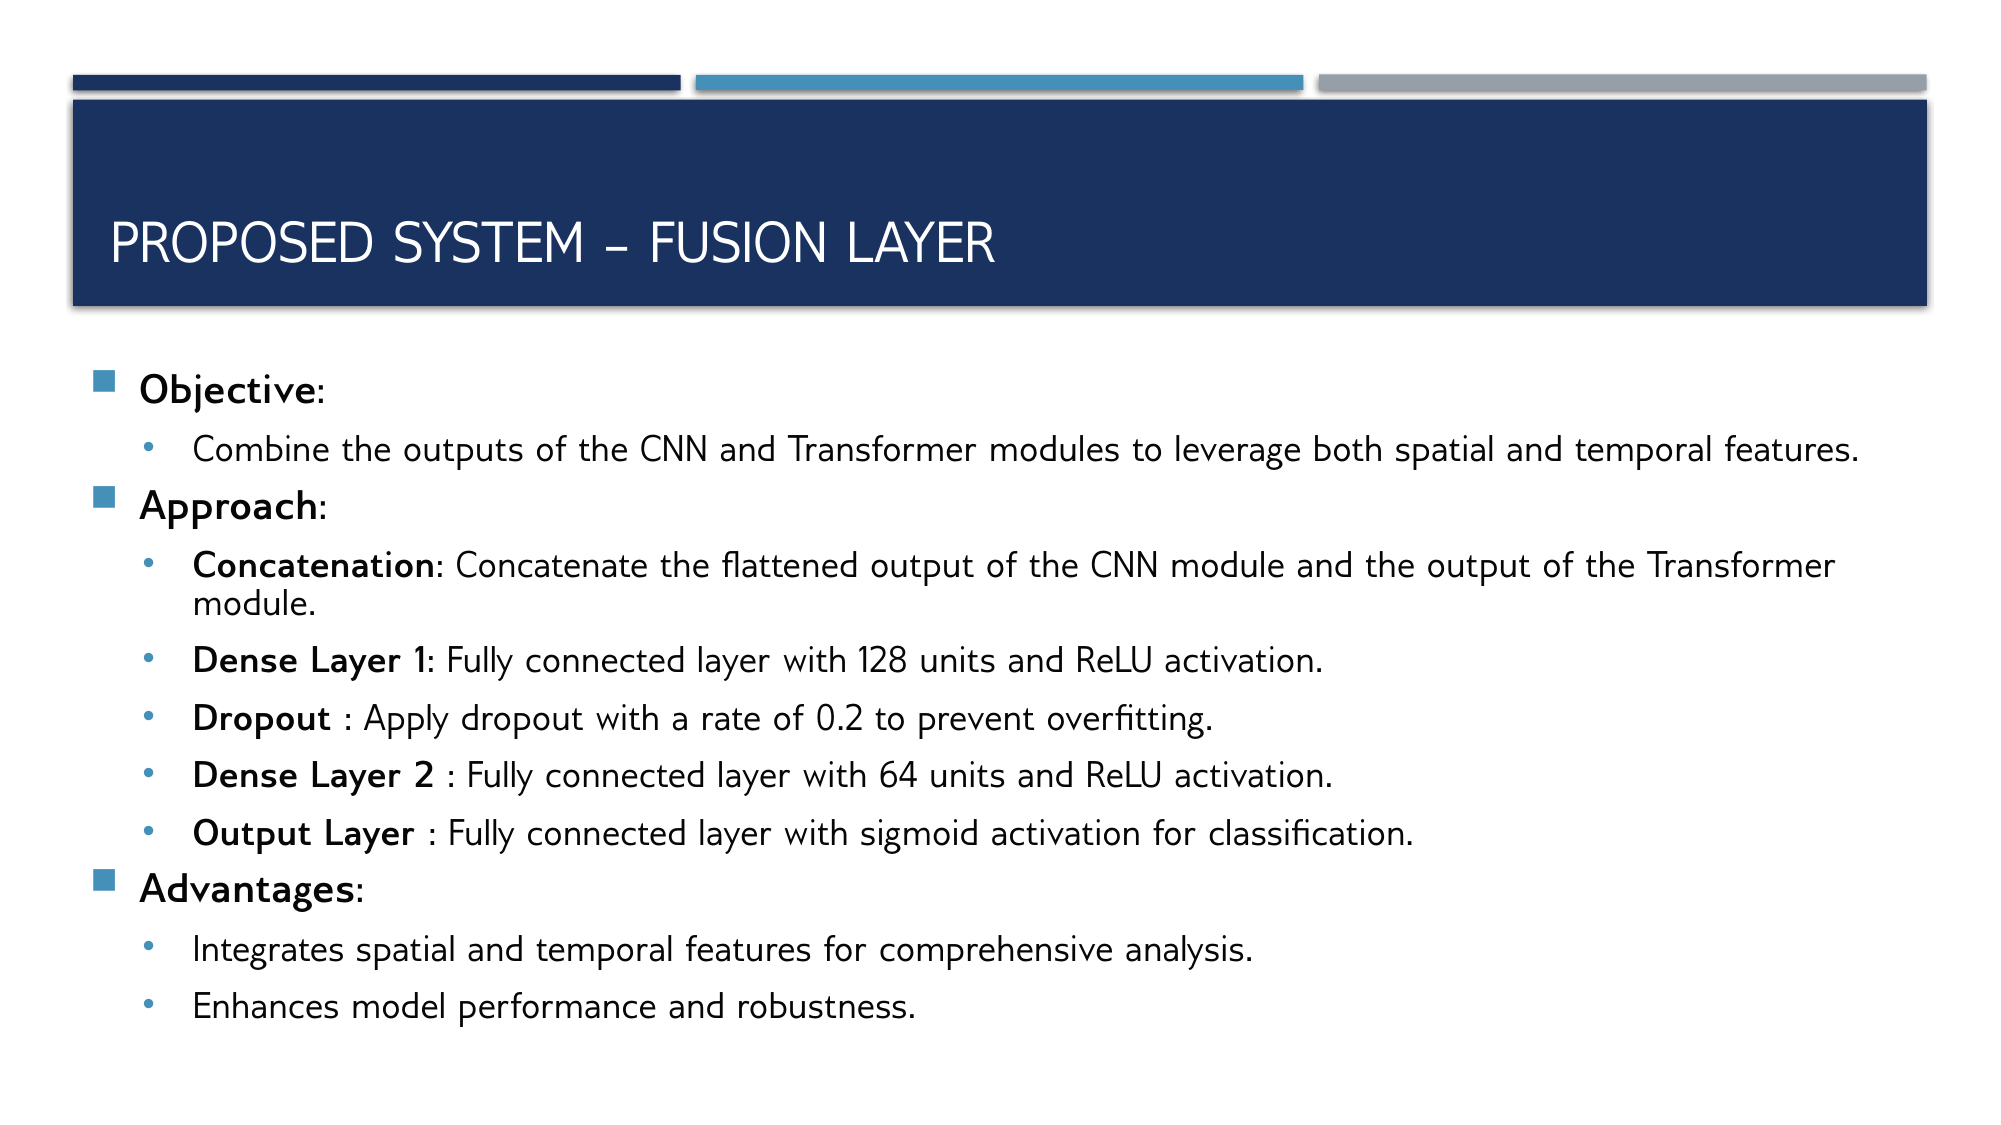

# Proposed system – Fusion layer
Objective:
Combine the outputs of the CNN and Transformer modules to leverage both spatial and temporal features.
Approach:
Concatenation: Concatenate the flattened output of the CNN module and the output of the Transformer module.
Dense Layer 1: Fully connected layer with 128 units and ReLU activation.
Dropout : Apply dropout with a rate of 0.2 to prevent overfitting.
Dense Layer 2 : Fully connected layer with 64 units and ReLU activation.
Output Layer : Fully connected layer with sigmoid activation for classification.
Advantages:
Integrates spatial and temporal features for comprehensive analysis.
Enhances model performance and robustness.